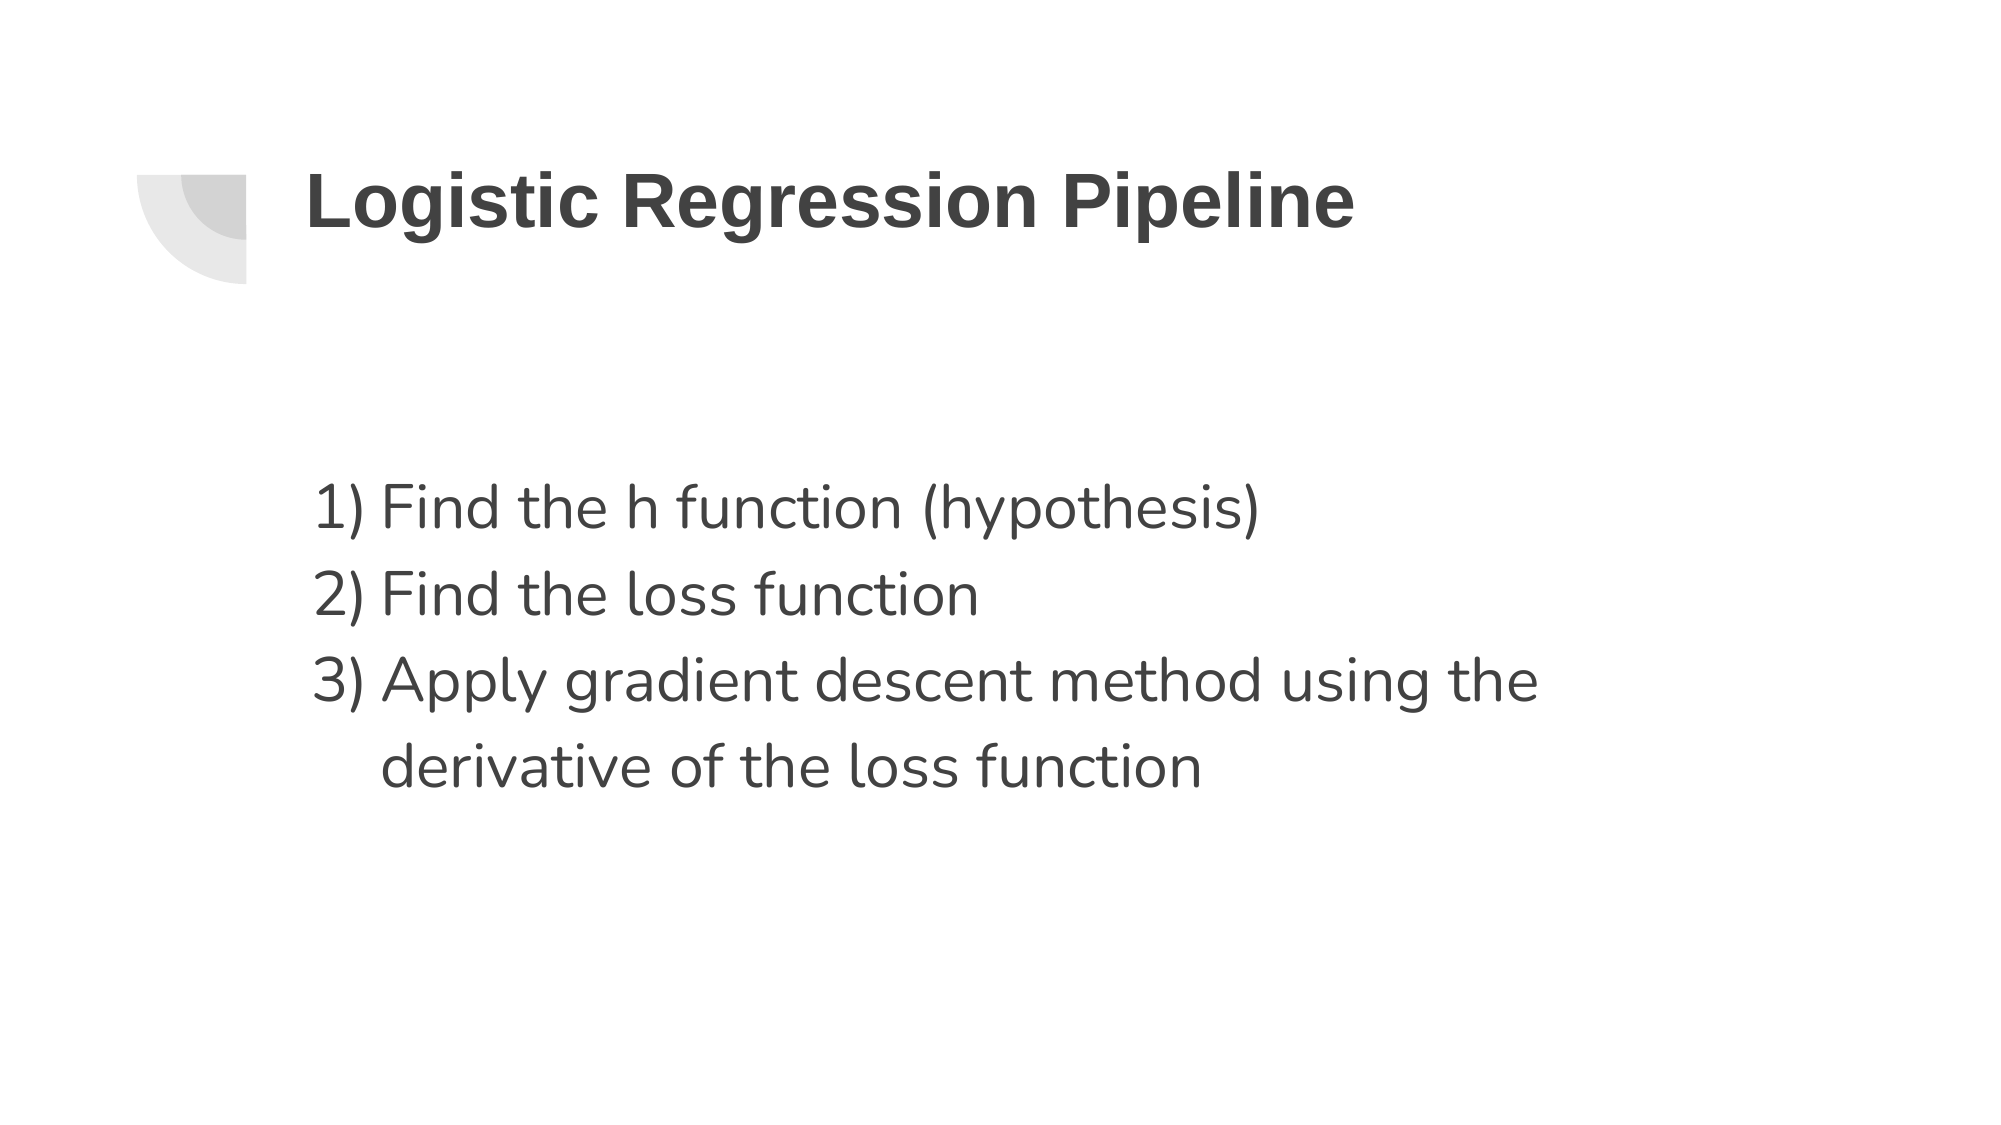

# Logistic Regression Pipeline
Find the h function (hypothesis)
Find the loss function
Apply gradient descent method using the derivative of the loss function